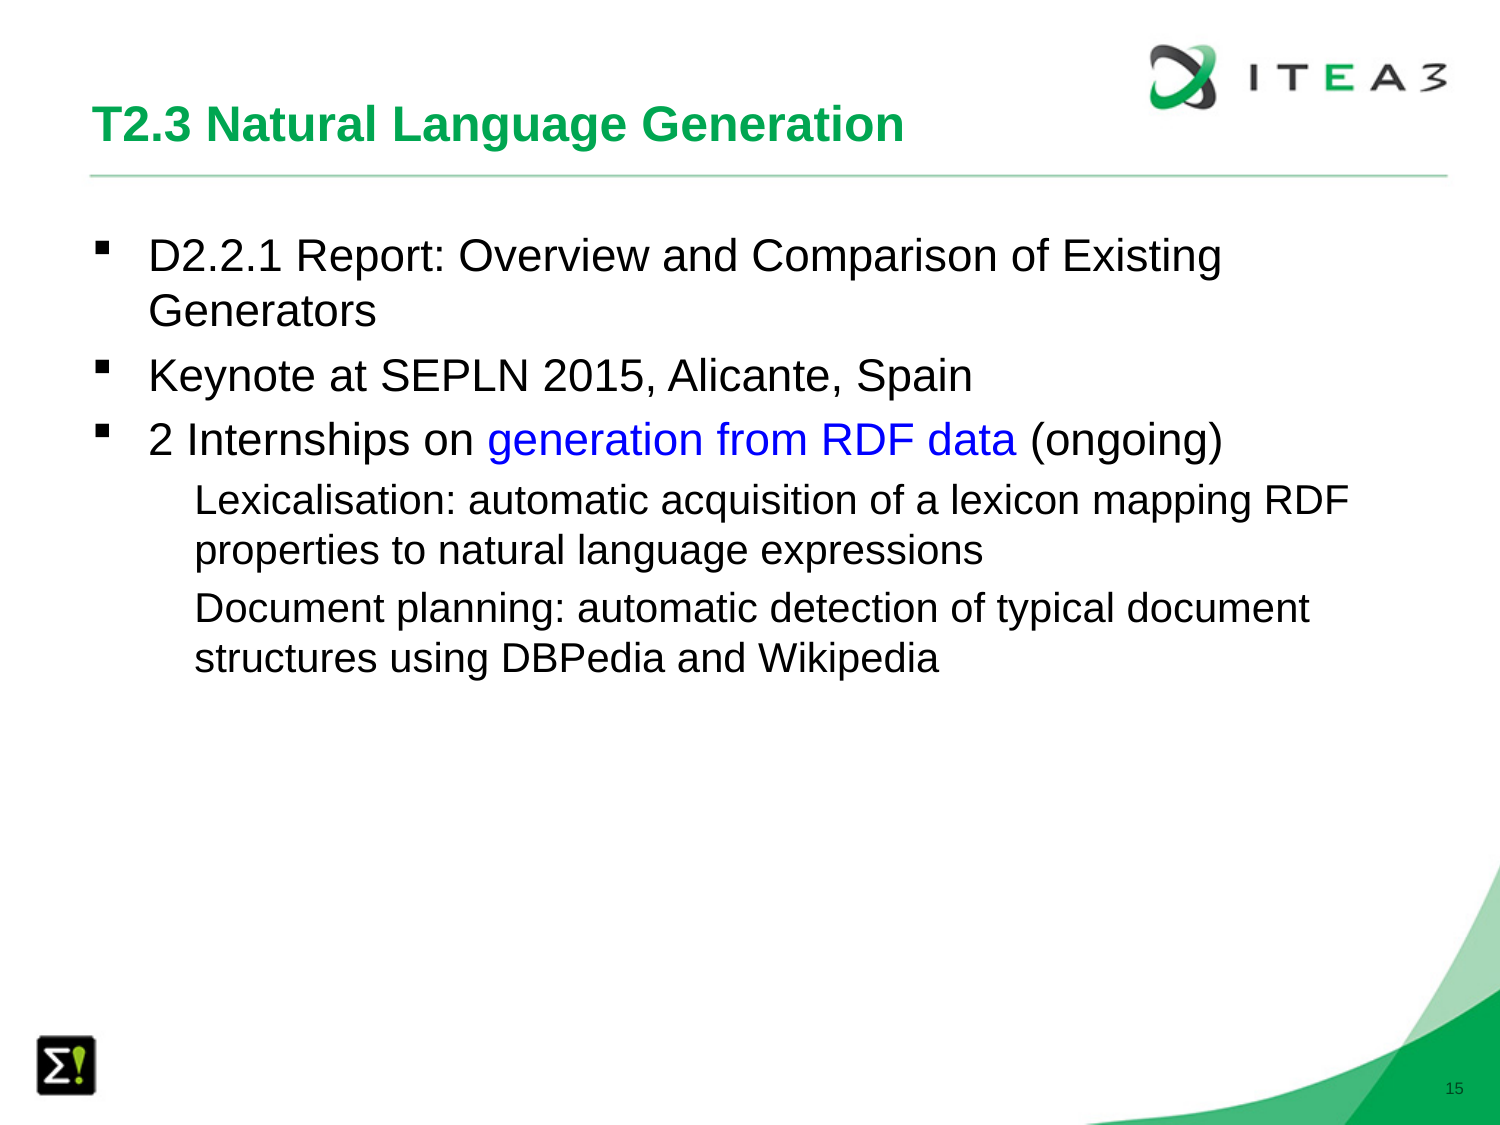

# T2.3 Natural Language Generation
D2.2.1 Report: Overview and Comparison of Existing Generators
Keynote at SEPLN 2015, Alicante, Spain
2 Internships on generation from RDF data (ongoing)
Lexicalisation: automatic acquisition of a lexicon mapping RDF properties to natural language expressions
Document planning: automatic detection of typical document structures using DBPedia and Wikipedia